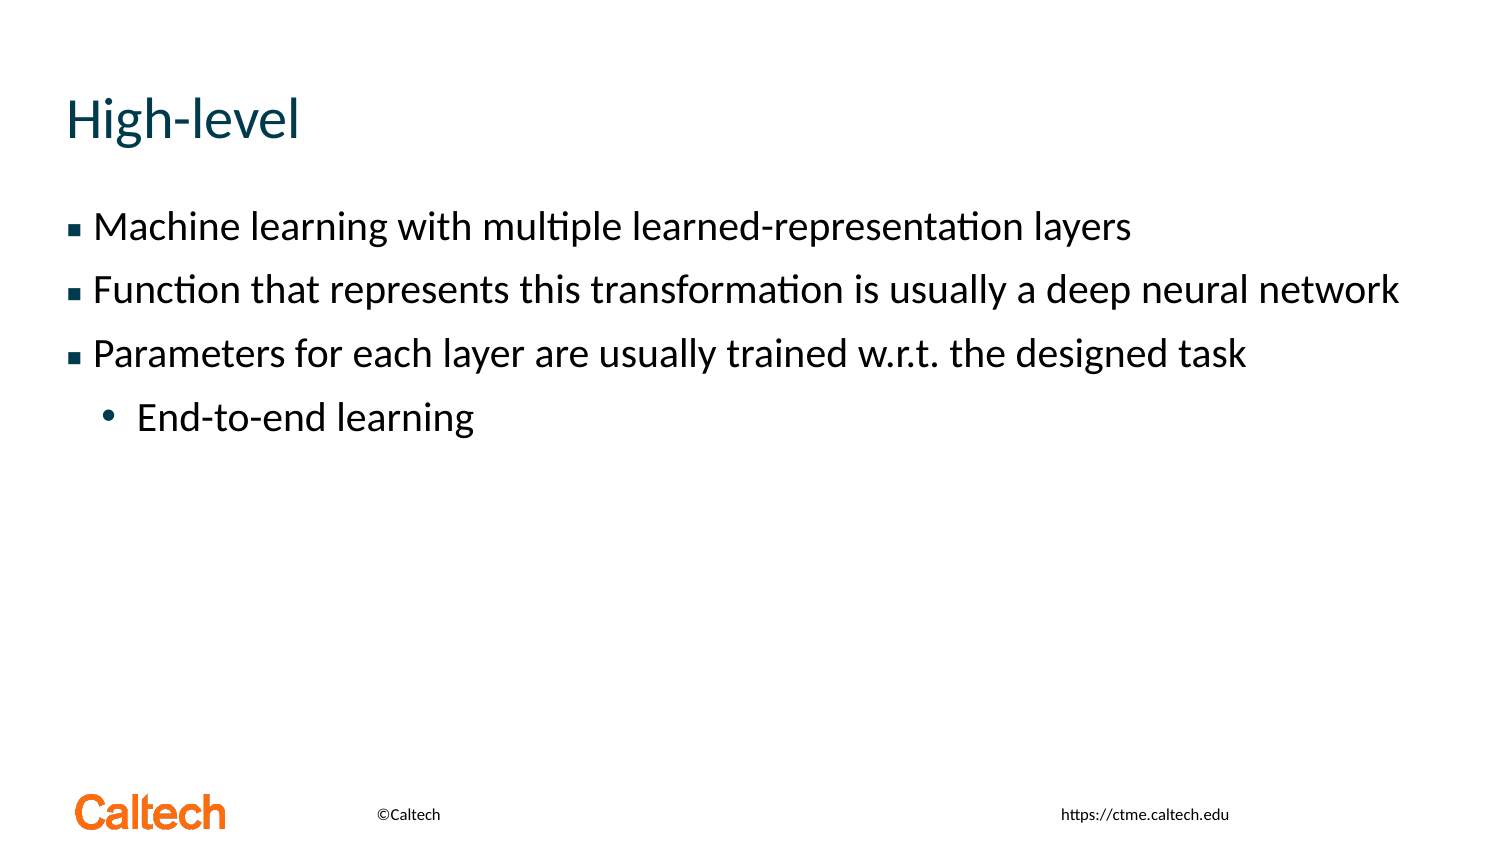

High-level
Machine learning with multiple learned-representation layers
Function that represents this transformation is usually a deep neural network
Parameters for each layer are usually trained w.r.t. the designed task
End-to-end learning